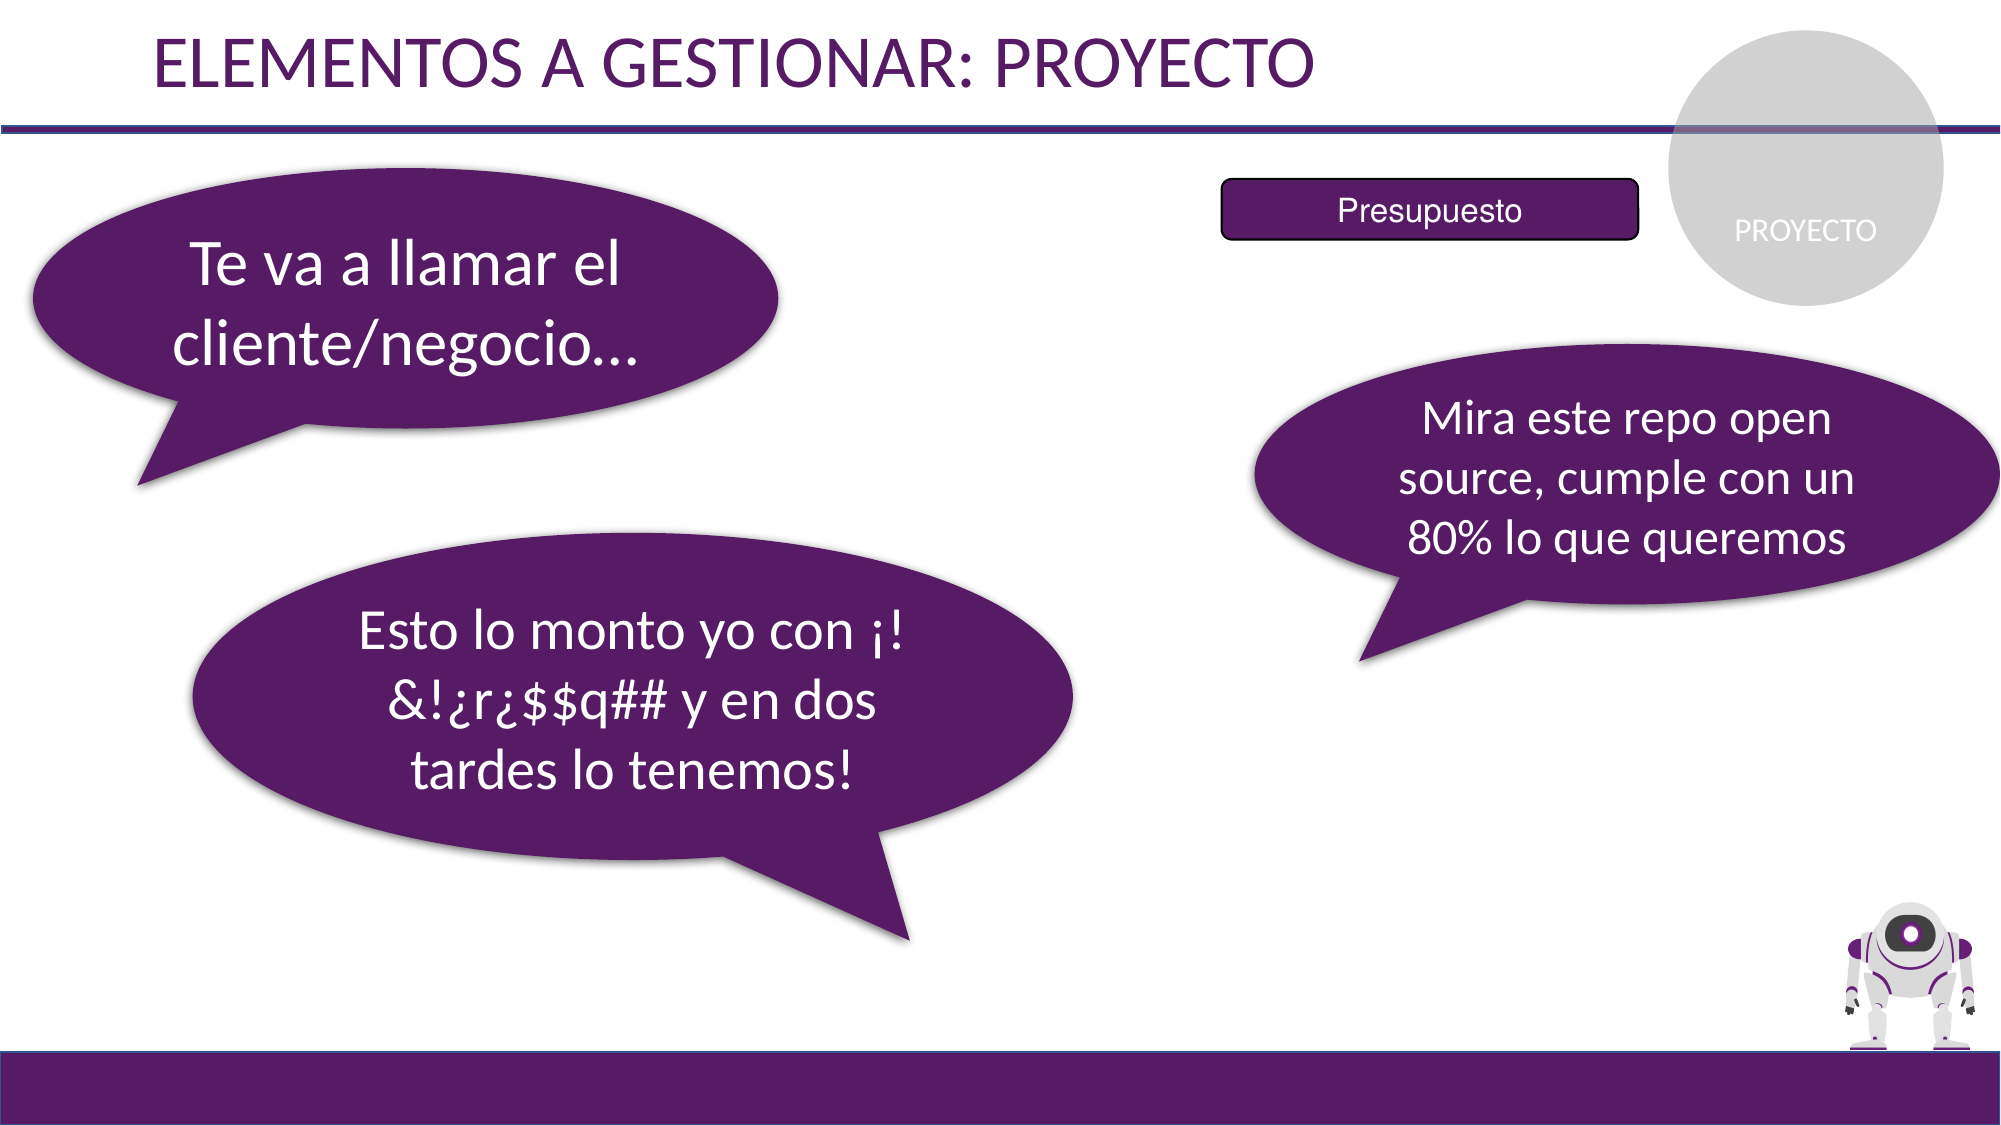

# ELEMENTOS A GESTIONAR: PROYECTO

PROYECTO
Te va a llamar el cliente/negocio…
Presupuesto
Mira este repo open source, cumple con un 80% lo que queremos
Esto lo monto yo con ¡!&!¿r¿$$q## y en dos tardes lo tenemos!